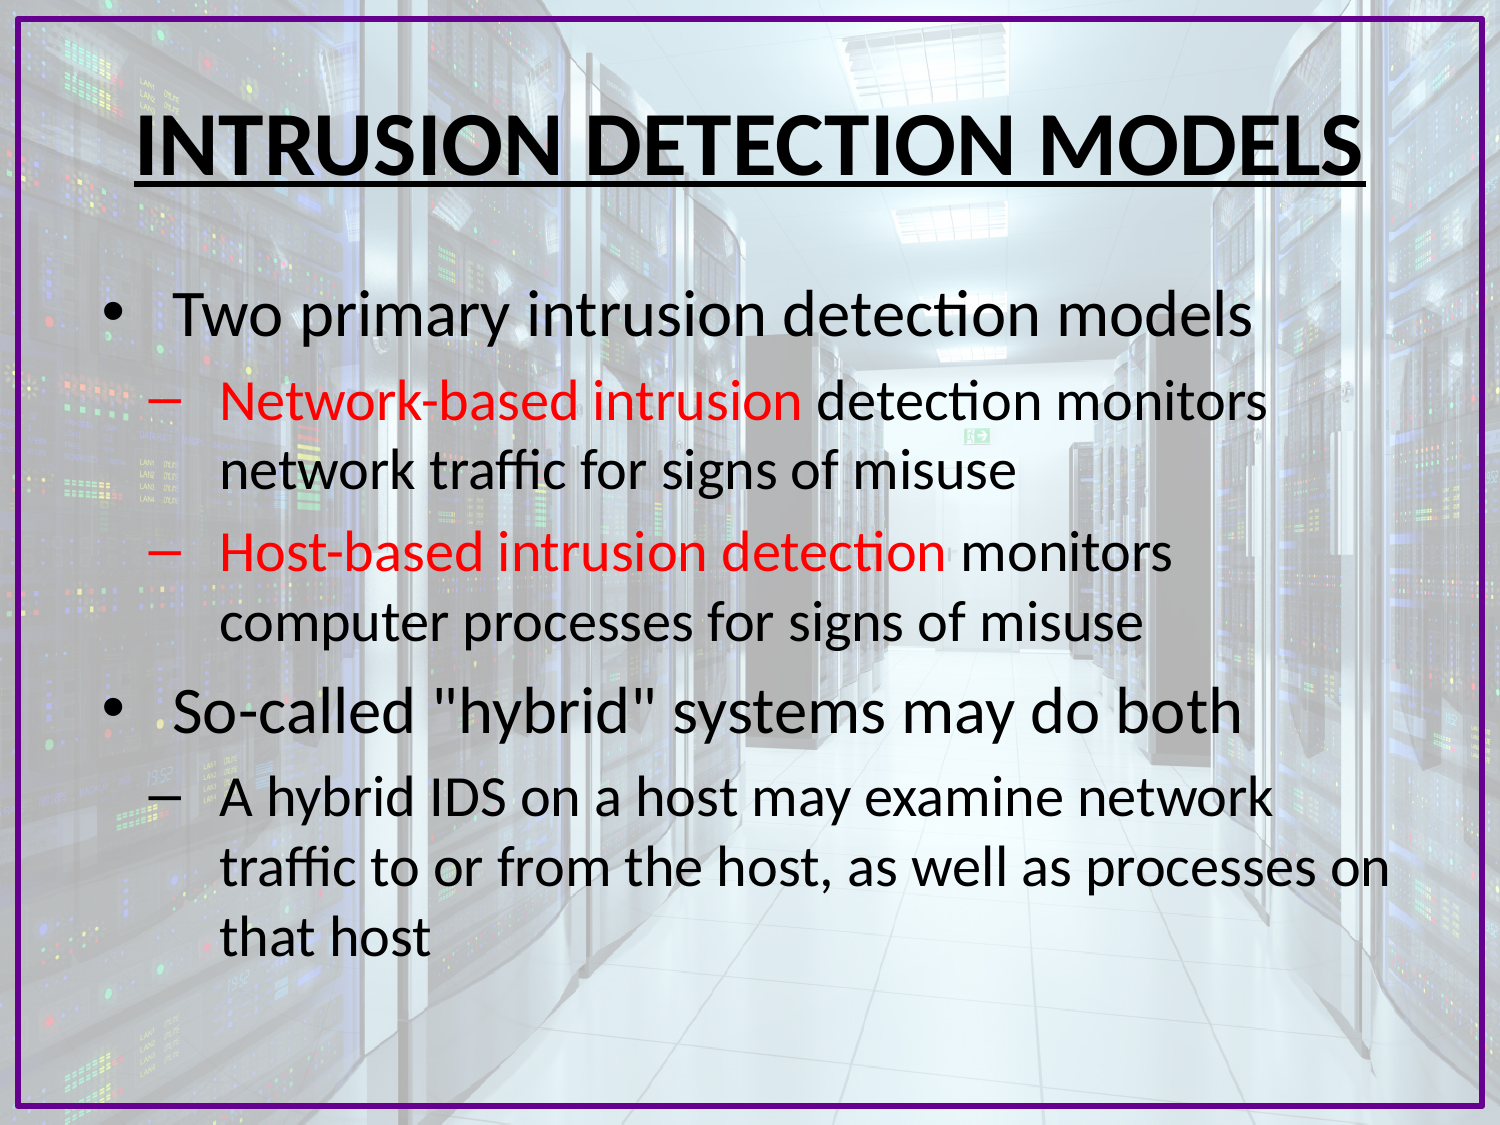

# Intrusion detection models
Two primary intrusion detection models
Network-based intrusion detection monitors network traffic for signs of misuse
Host-based intrusion detection monitors computer processes for signs of misuse
So-called "hybrid" systems may do both
A hybrid IDS on a host may examine network traffic to or from the host, as well as processes on that host